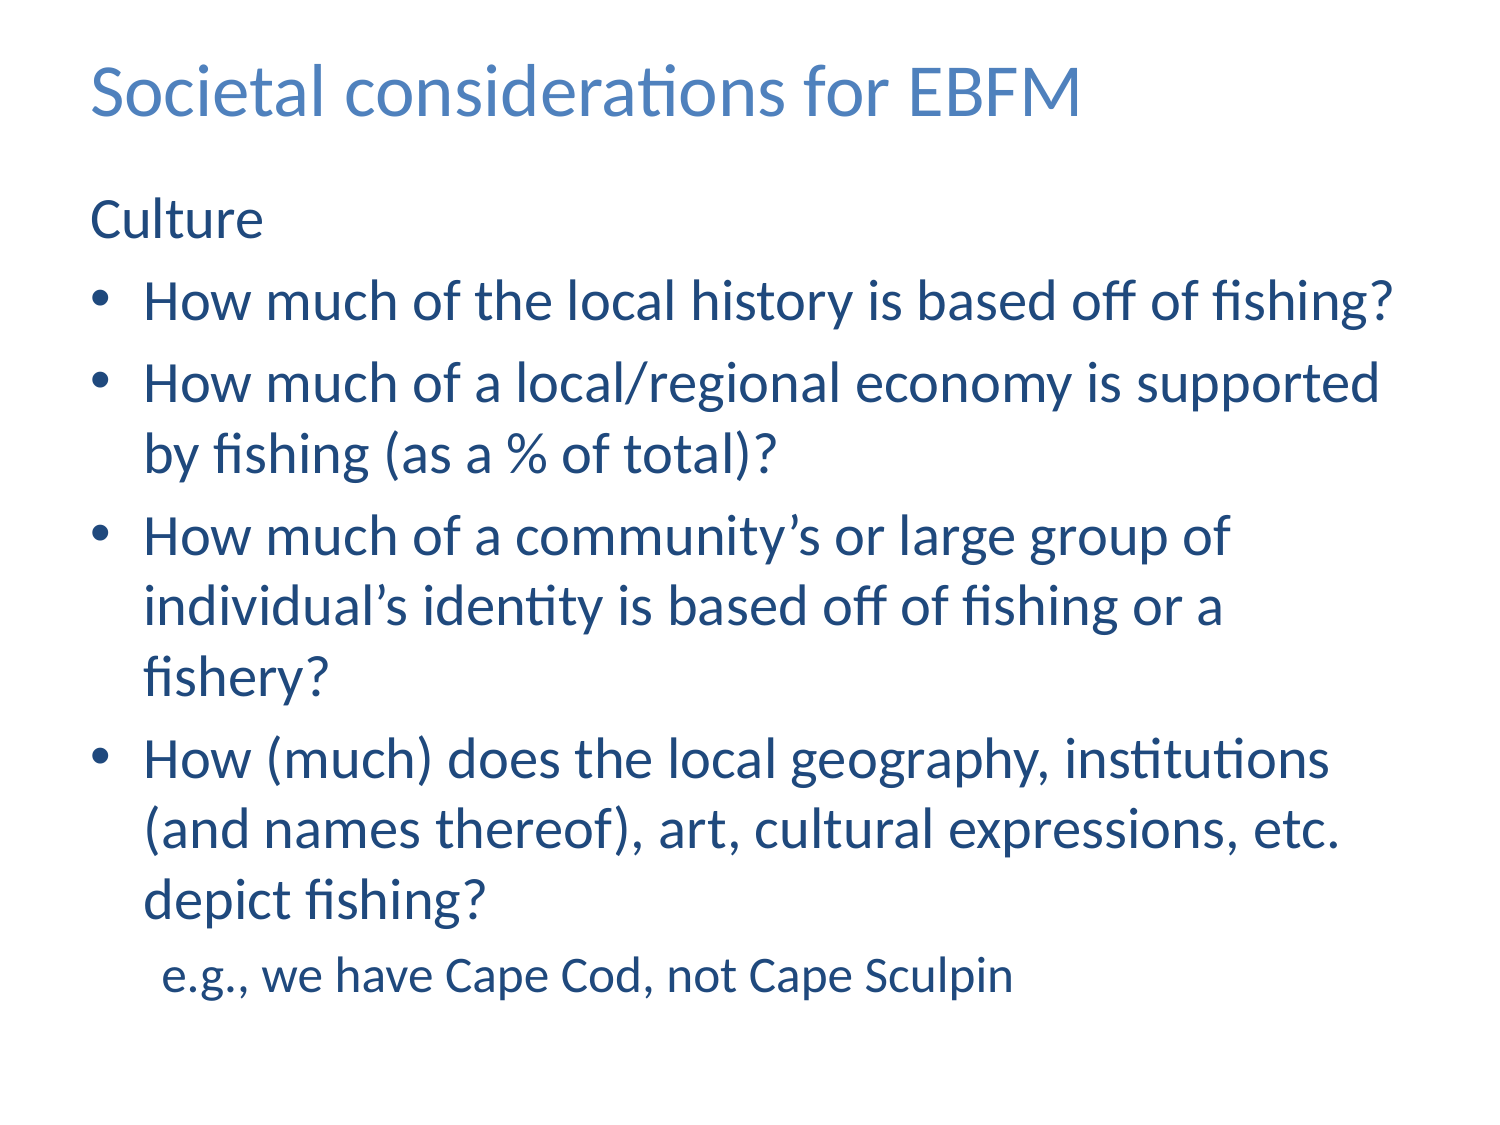

# Societal considerations for EBFM
Culture
How much of the local history is based off of fishing?
How much of a local/regional economy is supported by fishing (as a % of total)?
How much of a community’s or large group of individual’s identity is based off of fishing or a fishery?
How (much) does the local geography, institutions (and names thereof), art, cultural expressions, etc. depict fishing?
e.g., we have Cape Cod, not Cape Sculpin